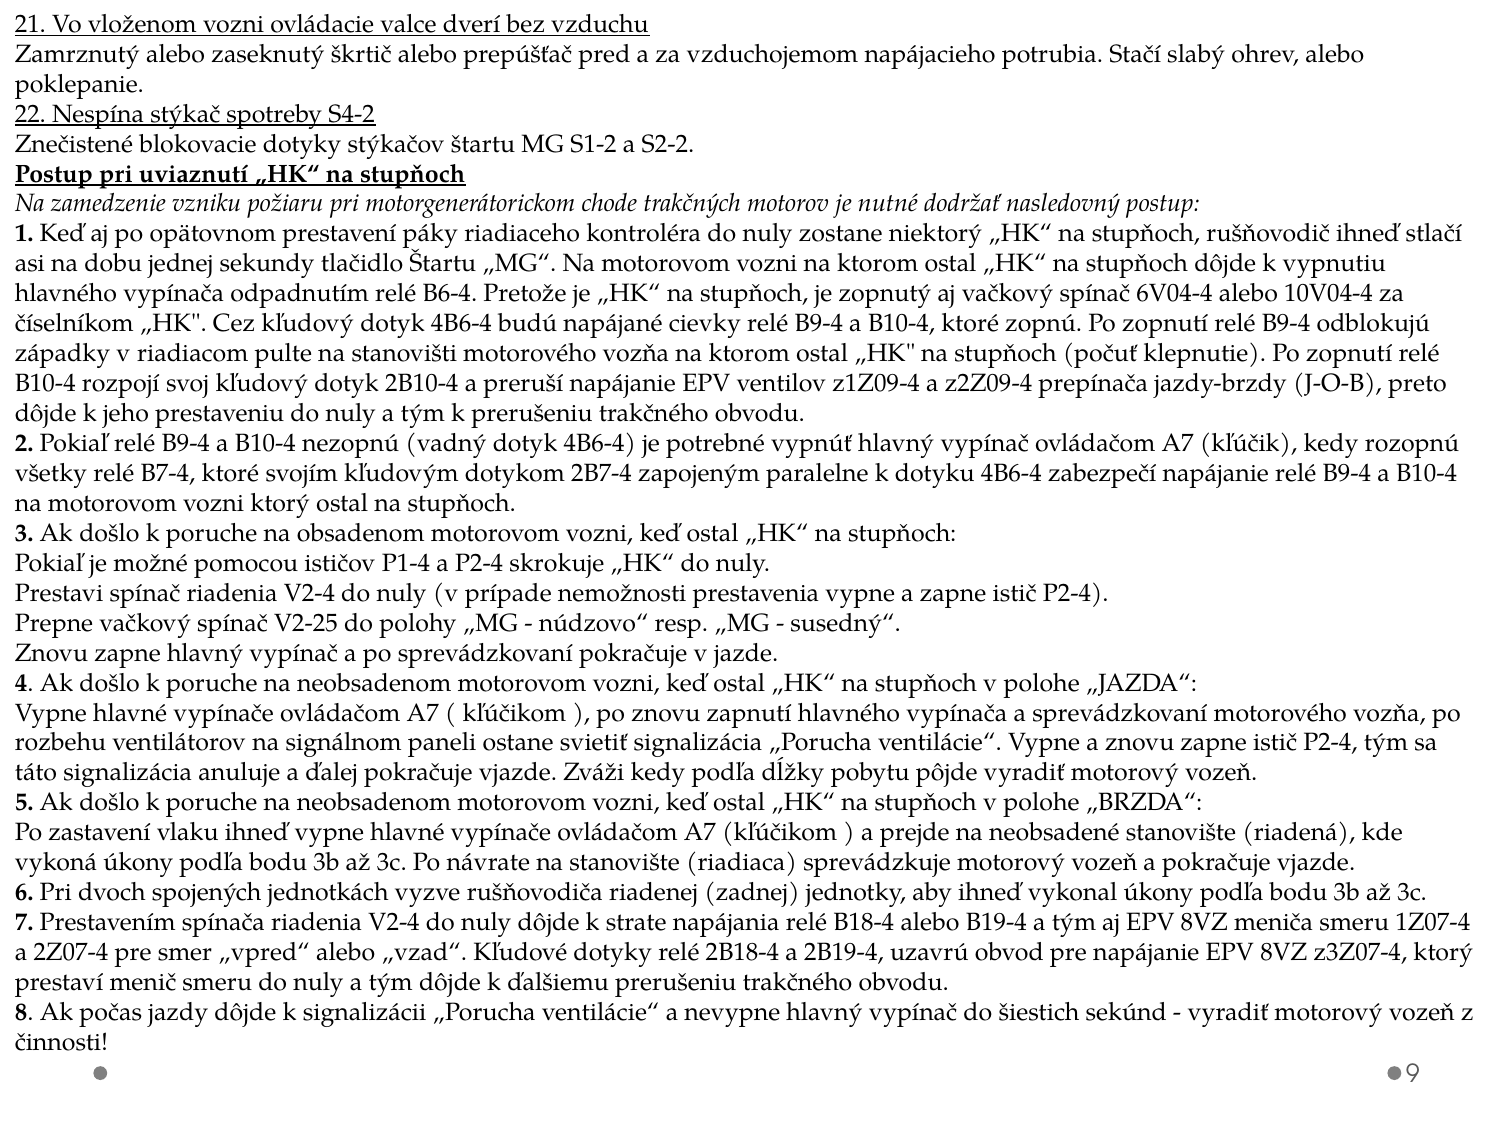

21. Vo vloženom vozni ovládacie valce dverí bez vzduchu
Zamrznutý alebo zaseknutý škrtič alebo prepúšťač pred a za vzduchojemom napájacieho potrubia. Stačí slabý ohrev, alebo poklepanie.
22. Nespína stýkač spotreby S4-2
Znečistené blokovacie dotyky stýkačov štartu MG S1-2 a S2-2.
Postup pri uviaznutí „HK“ na stupňoch
Na zamedzenie vzniku požiaru pri motorgenerátorickom chode trakčných motorov je nutné dodržať nasledovný postup:
1. Keď aj po opätovnom prestavení páky riadiaceho kontroléra do nuly zostane niektorý „HK“ na stupňoch, rušňovodič ihneď stlačí  asi na dobu jednej sekundy tlačidlo Štartu „MG“. Na motorovom vozni na ktorom ostal „HK“ na stupňoch dôjde k vypnutiu hlavného vypínača odpadnutím relé B6-4. Pretože je „HK“ na stupňoch, je zopnutý aj vačkový spínač 6V04-4 alebo 10V04-4 za číselníkom „HK". Cez kľudový dotyk 4B6-4 budú napájané cievky relé B9-4 a B10-4, ktoré zopnú. Po zopnutí relé B9-4 odblokujú západky v riadiacom pulte na stanovišti motorového vozňa na ktorom ostal „HK" na stupňoch (počuť klepnutie). Po zopnutí relé B10-4 rozpojí svoj kľudový dotyk 2B10-4 a preruší napájanie EPV ventilov z1Z09-4 a z2Z09-4 prepínača jazdy-brzdy (J-O-B), preto dôjde k jeho prestaveniu do nuly a tým k prerušeniu trakčného obvodu.
2. Pokiaľ relé B9-4 a B10-4 nezopnú (vadný dotyk 4B6-4) je potrebné vypnúť hlavný vypínač ovládačom A7 (kľúčik), kedy rozopnú všetky relé B7-4, ktoré svojím kľudovým dotykom 2B7-4 zapojeným paralelne k dotyku 4B6-4 zabezpečí napájanie relé B9-4 a B10-4 na motorovom vozni ktorý ostal na stupňoch.
3. Ak došlo k poruche na obsadenom motorovom vozni, keď ostal „HK“ na stupňoch:
Pokiaľ je možné pomocou ističov P1-4 a P2-4 skrokuje „HK“ do nuly.
Prestavi spínač riadenia V2-4 do nuly (v prípade nemožnosti prestavenia vypne a zapne istič P2-4).
Prepne vačkový spínač V2-25 do polohy „MG - núdzovo“ resp. „MG - susedný“.
Znovu zapne hlavný vypínač a po sprevádzkovaní pokračuje v jazde.
4. Ak došlo k poruche na neobsadenom motorovom vozni, keď ostal „HK“ na stupňoch v polohe „JAZDA“:
Vypne hlavné vypínače ovládačom A7 ( kľúčikom ), po znovu zapnutí hlavného vypínača a sprevádzkovaní motorového vozňa, po rozbehu ventilátorov na signálnom paneli ostane svietiť signalizácia „Porucha ventilácie“. Vypne a znovu zapne istič P2-4, tým sa táto signalizácia anuluje a ďalej pokračuje vjazde. Zváži kedy podľa dĺžky pobytu pôjde vyradiť motorový vozeň.
5. Ak došlo k poruche na neobsadenom motorovom vozni, keď ostal „HK“ na stupňoch v polohe „BRZDA“:
Po zastavení vlaku ihneď vypne hlavné vypínače ovládačom A7 (kľúčikom ) a prejde na neobsadené stanovište (riadená), kde vykoná úkony podľa bodu 3b až 3c. Po návrate na stanovište (riadiaca) sprevádzkuje motorový vozeň a pokračuje vjazde.
6. Pri dvoch spojených jednotkách vyzve rušňovodiča riadenej (zadnej) jednotky, aby ihneď vykonal úkony podľa bodu 3b až 3c.
7. Prestavením spínača riadenia V2-4 do nuly dôjde k strate napájania relé B18-4 alebo B19-4 a tým aj EPV 8VZ meniča smeru 1Z07-4 a 2Z07-4 pre smer „vpred“ alebo „vzad“. Kľudové dotyky relé 2B18-4 a 2B19-4, uzavrú obvod pre napájanie EPV 8VZ z3Z07-4, ktorý prestaví menič smeru do nuly a tým dôjde k ďalšiemu prerušeniu trakčného obvodu.
8. Ak počas jazdy dôjde k signalizácii „Porucha ventilácie“ a nevypne hlavný vypínač do šiestich sekúnd - vyradiť motorový vozeň z činnosti!

9